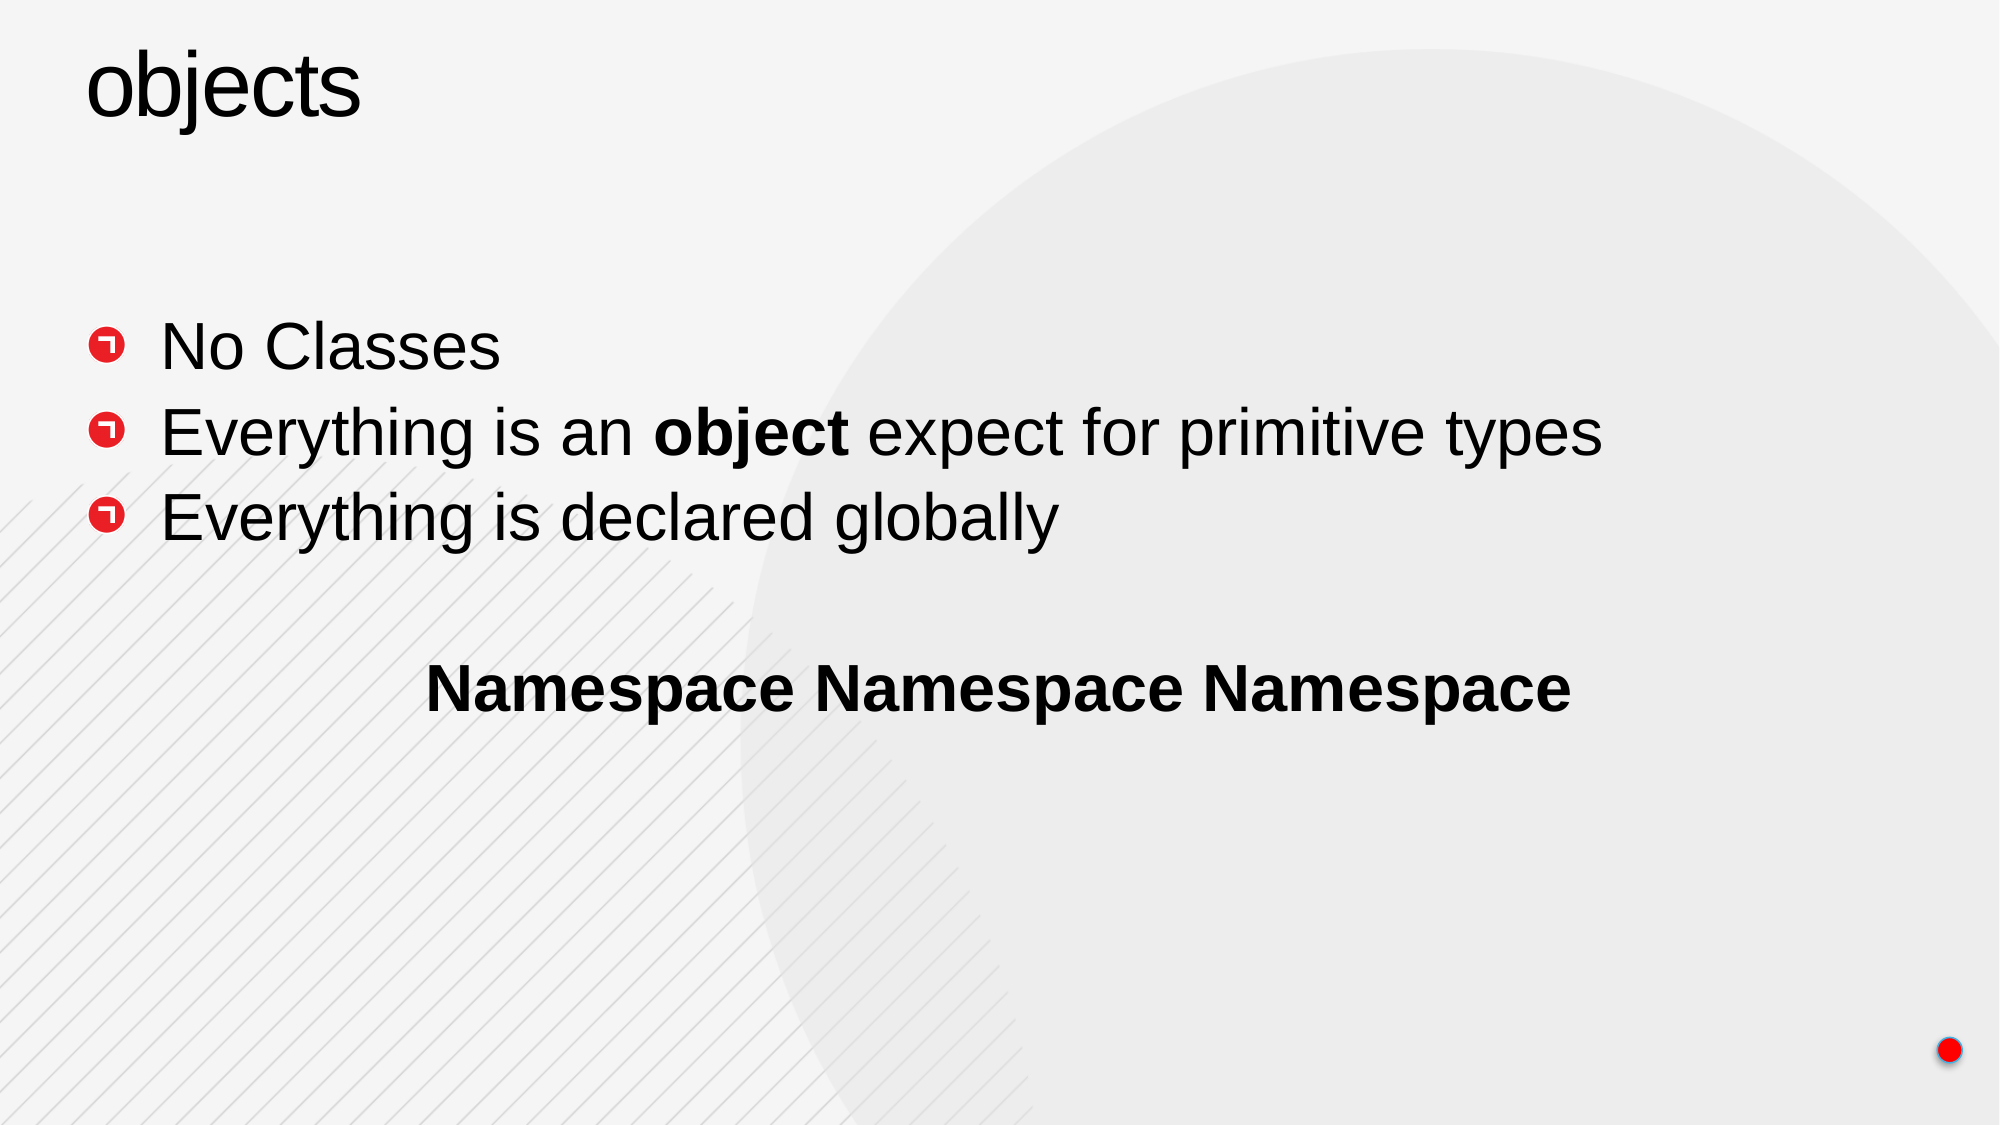

# objects
No Classes
Everything is an object expect for primitive types
Everything is declared globally

Namespace Namespace Namespace